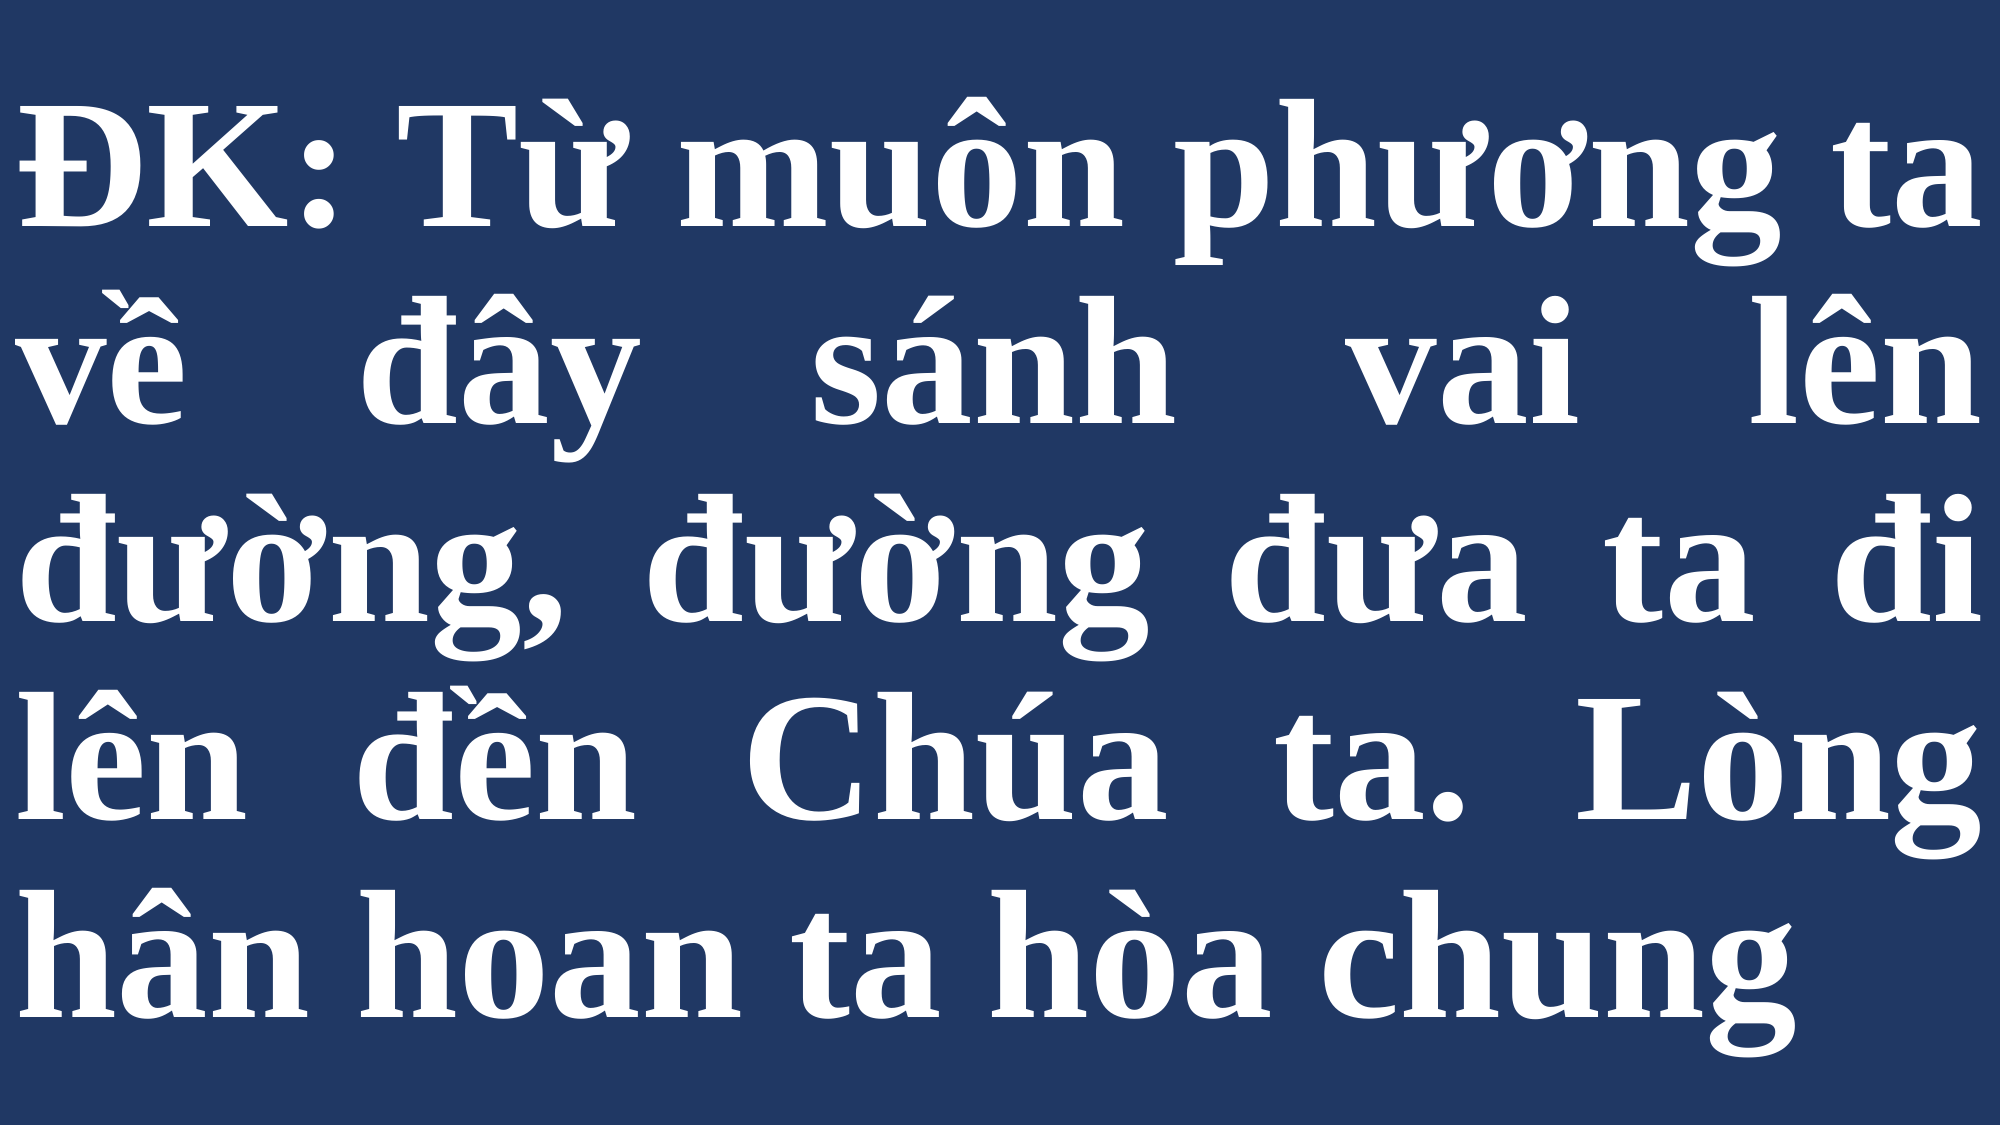

# ÐK: Từ muôn phương ta về đây sánh vai lên đường, đường đưa ta đi lên đền Chúa ta. Lòng hân hoan ta hòa chung